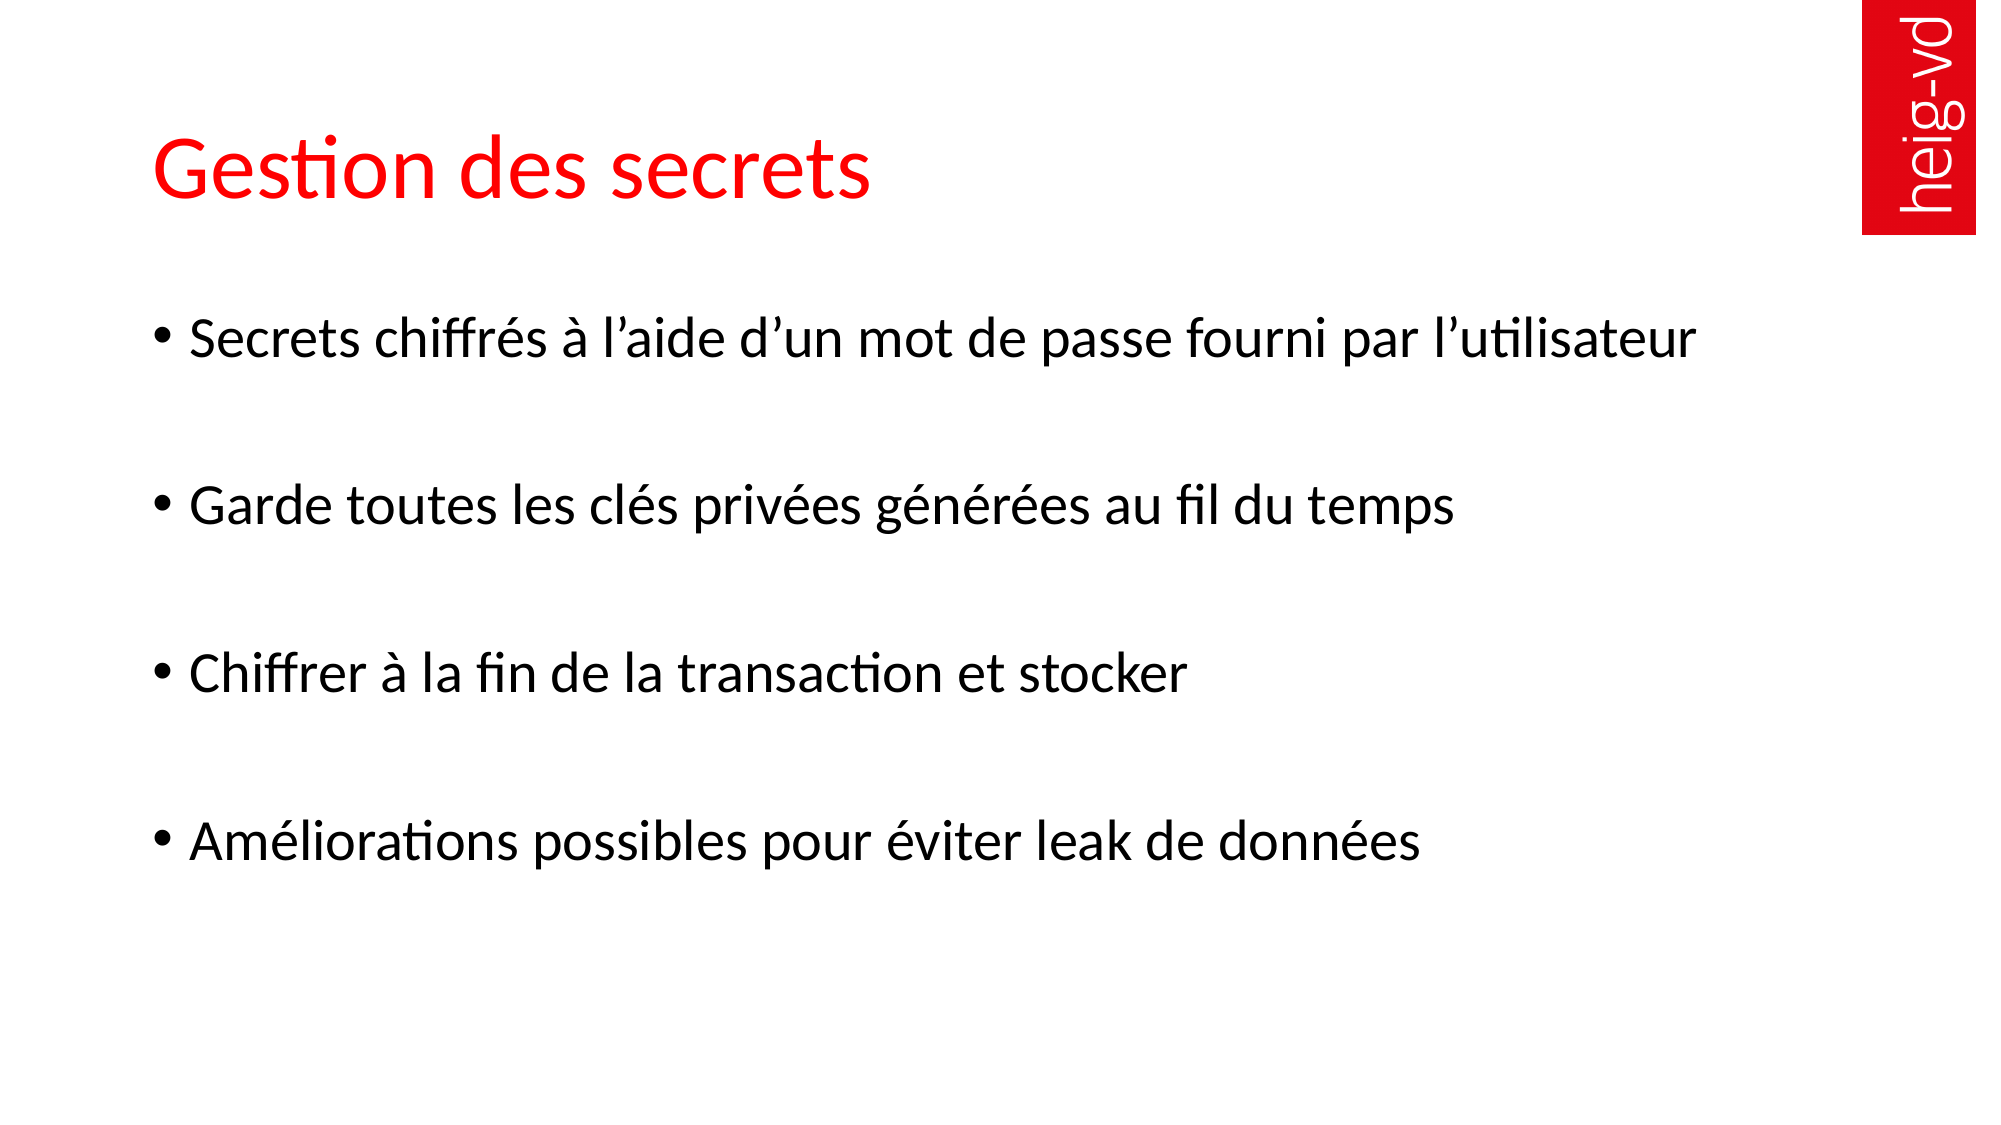

# Gestion des secrets
Secrets chiffrés à l’aide d’un mot de passe fourni par l’utilisateur

Garde toutes les clés privées générées au fil du temps

Chiffrer à la fin de la transaction et stocker

Améliorations possibles pour éviter leak de données